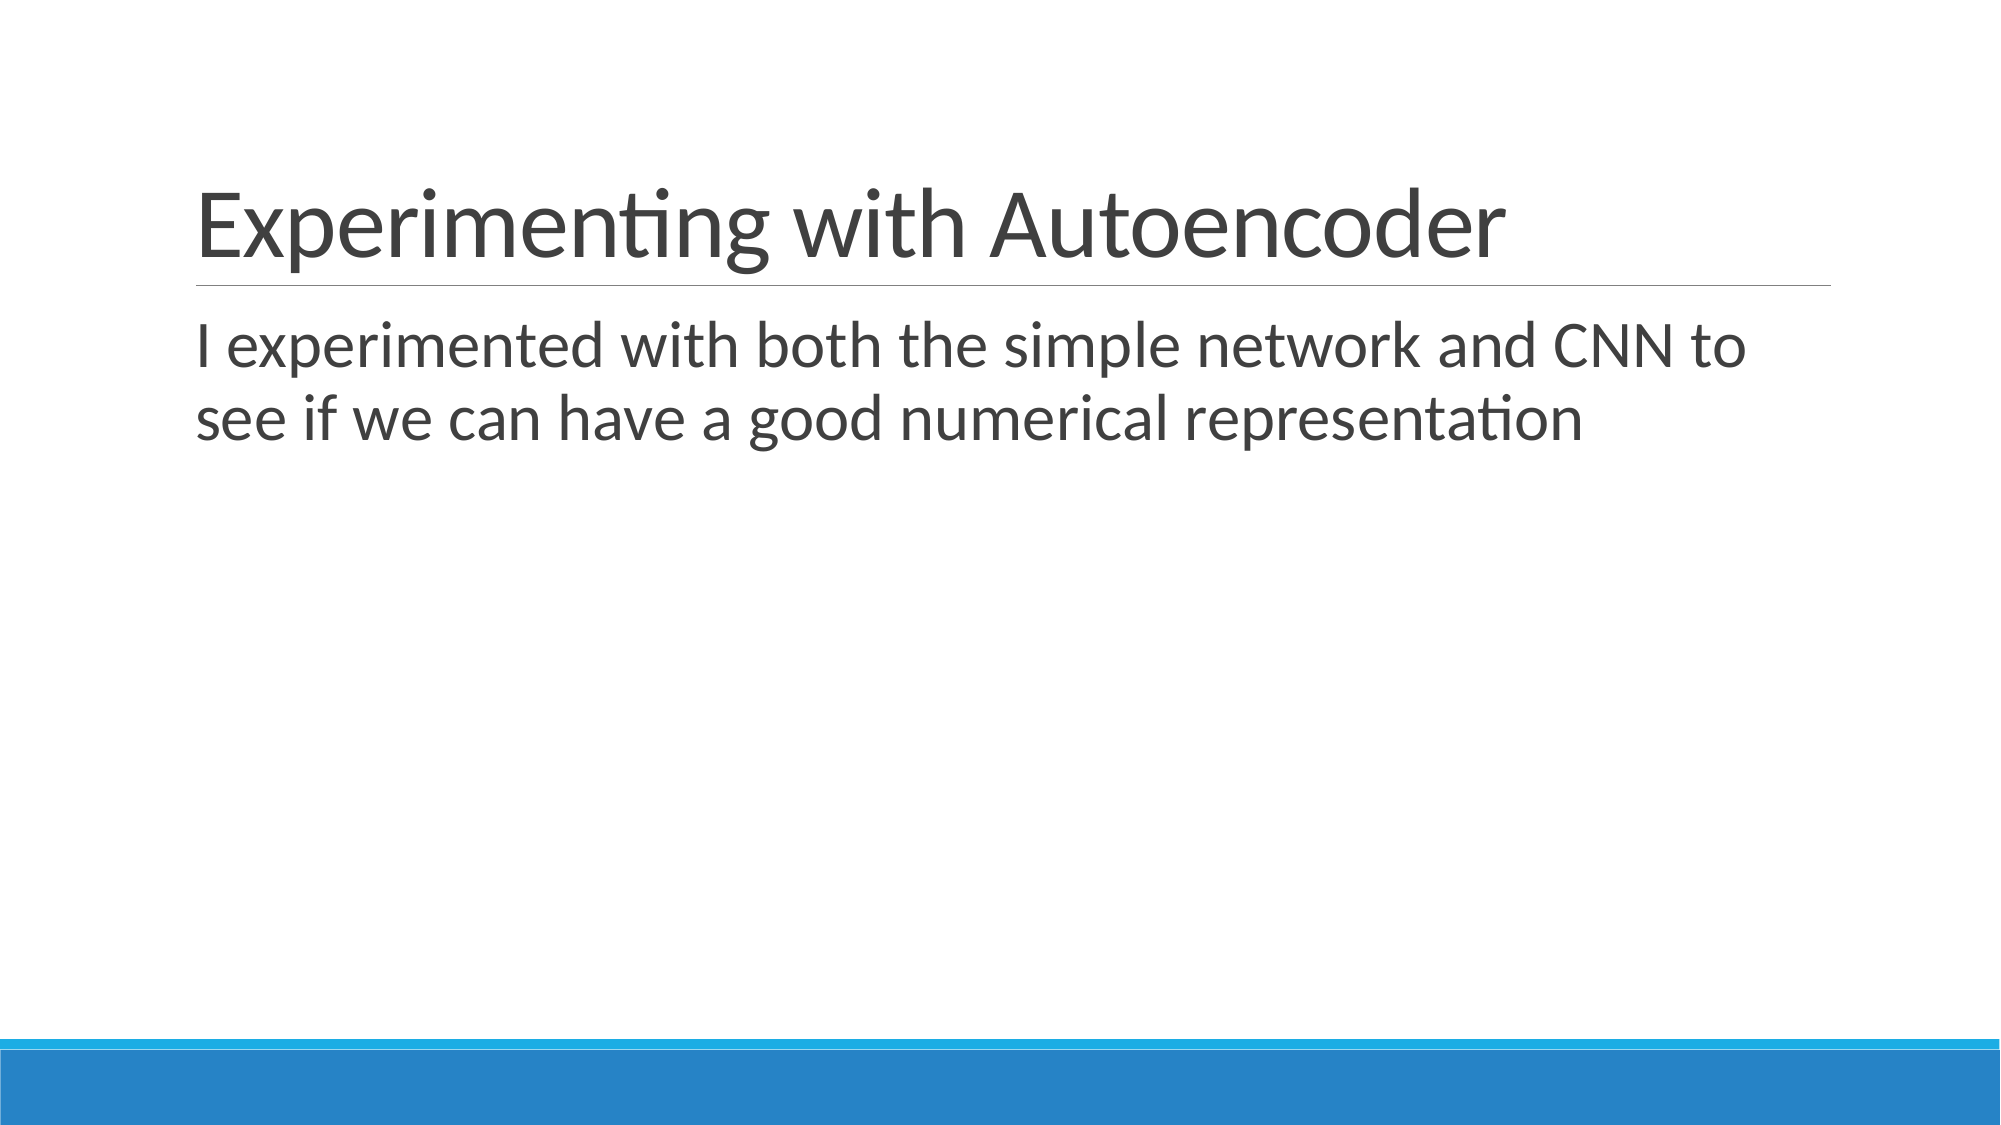

# Experimenting with Autoencoder
I experimented with both the simple network and CNN to see if we can have a good numerical representation